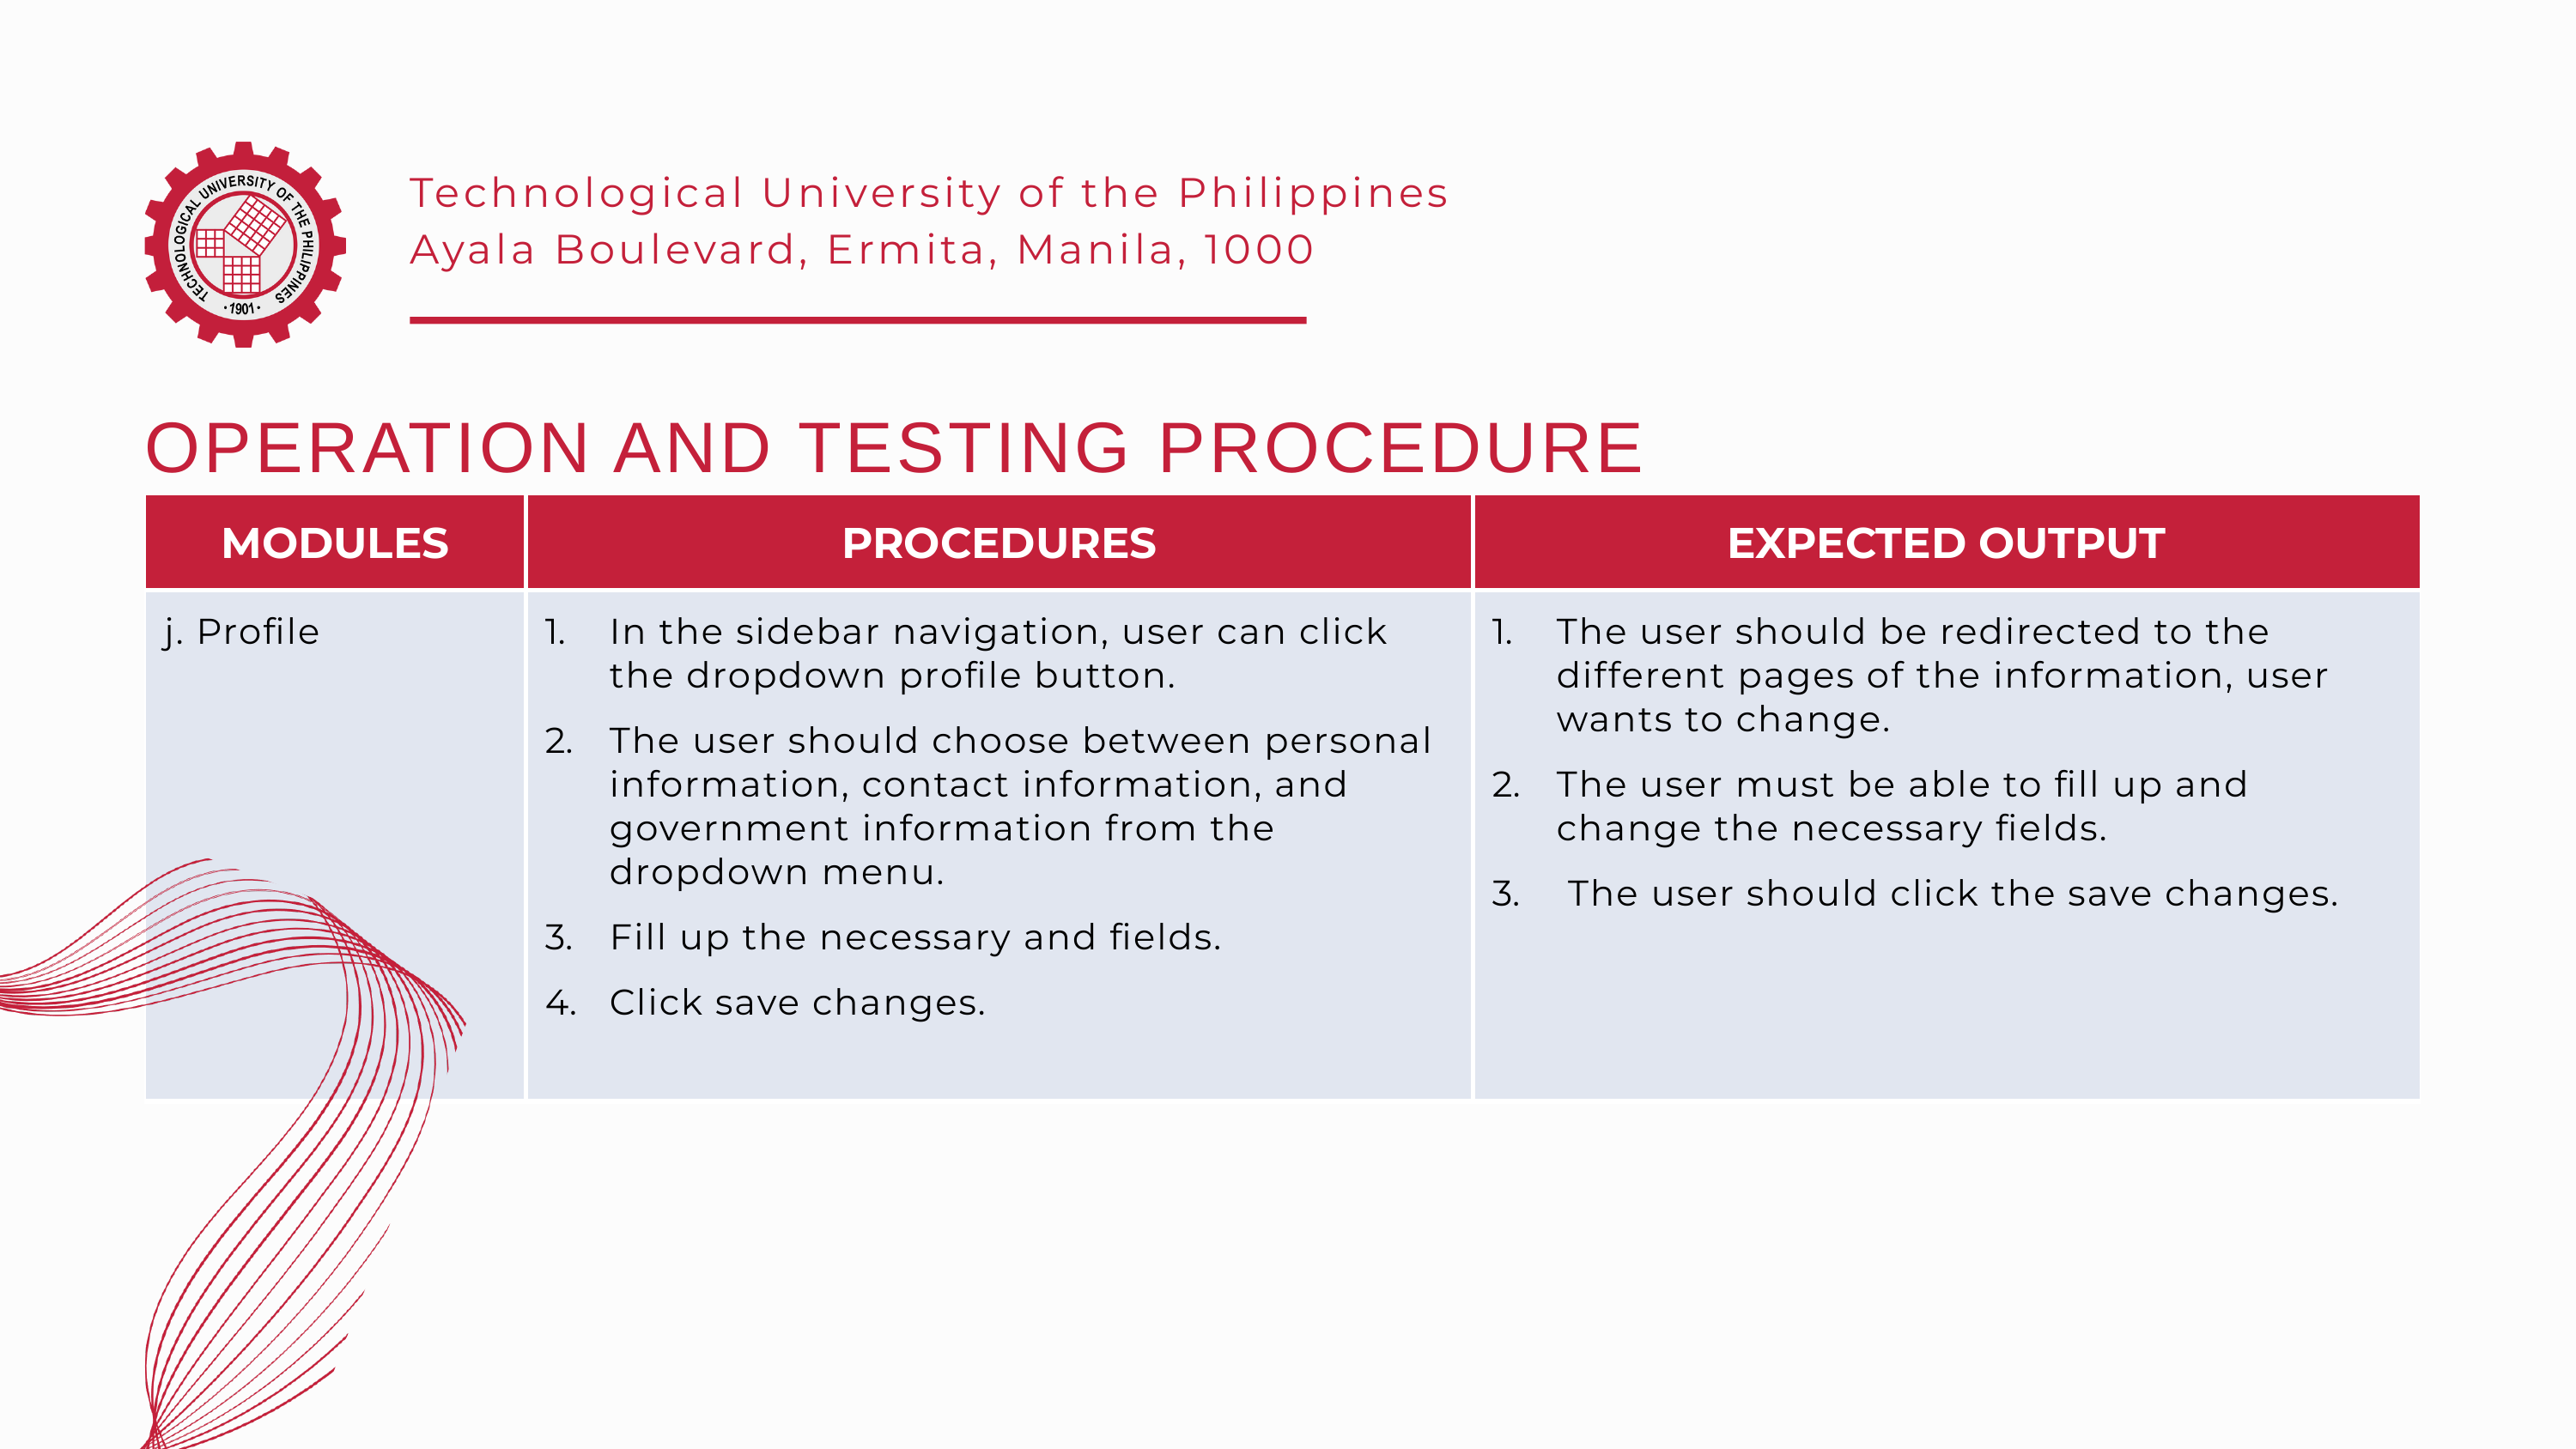

Technological University of the Philippines
Ayala Boulevard, Ermita, Manila, 1000

OPERATION AND TESTING PROCEDURE
| MODULES | PROCEDURES | EXPECTED OUTPUT |
| --- | --- | --- |
| j. Profile | In the sidebar navigation, user can click the dropdown profile button. The user should choose between personal information, contact information, and government information from the dropdown menu. Fill up the necessary and fields. Click save changes. | The user should be redirected to the different pages of the information, user wants to change. The user must be able to fill up and change the necessary fields. The user should click the save changes. |